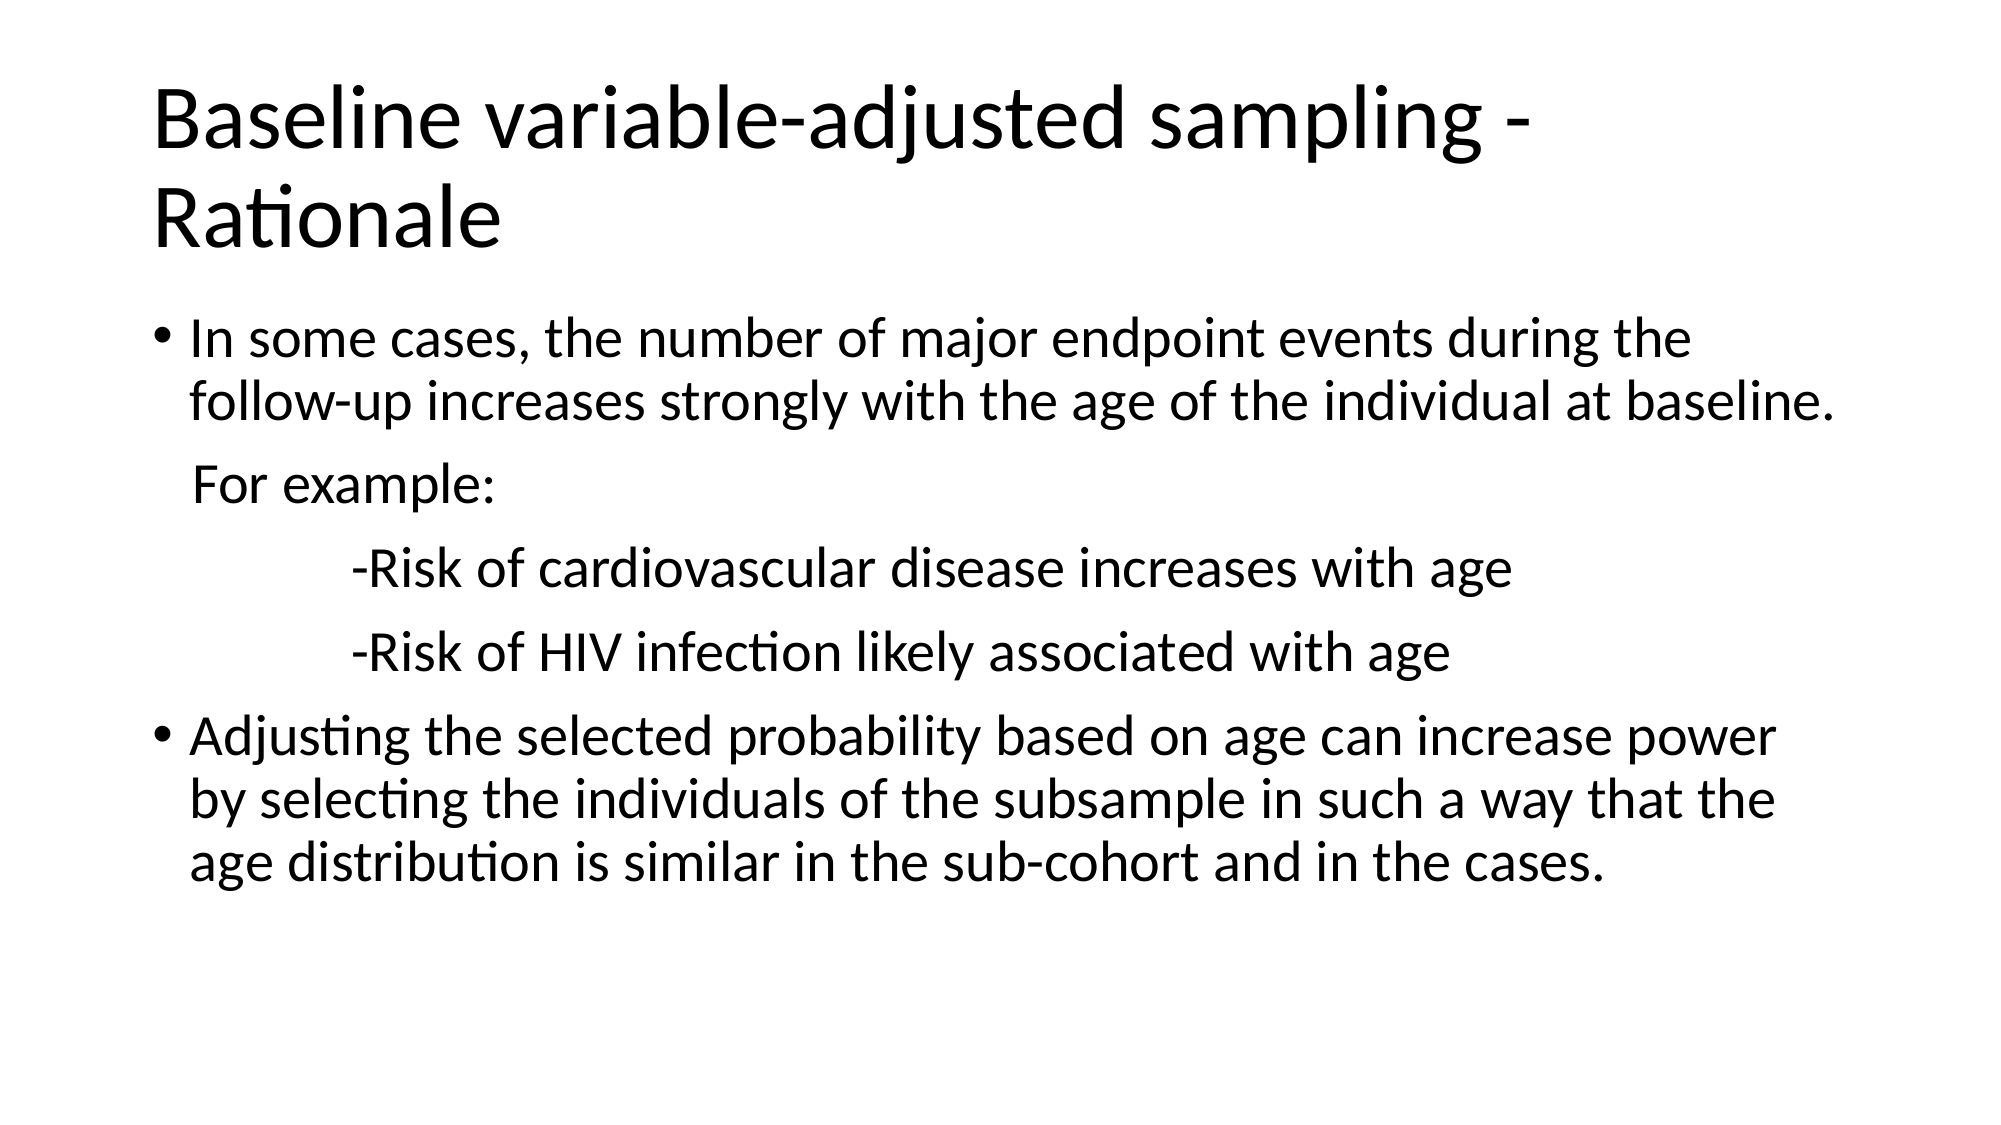

# Baseline variable-adjusted sampling - Rationale
In some cases, the number of major endpoint events during the follow-up increases strongly with the age of the individual at baseline.
   For example:
               -Risk of cardiovascular disease increases with age
               -Risk of HIV infection likely associated with age
Adjusting the selected probability based on age can increase power by selecting the individuals of the subsample in such a way that the age distribution is similar in the sub-cohort and in the cases.